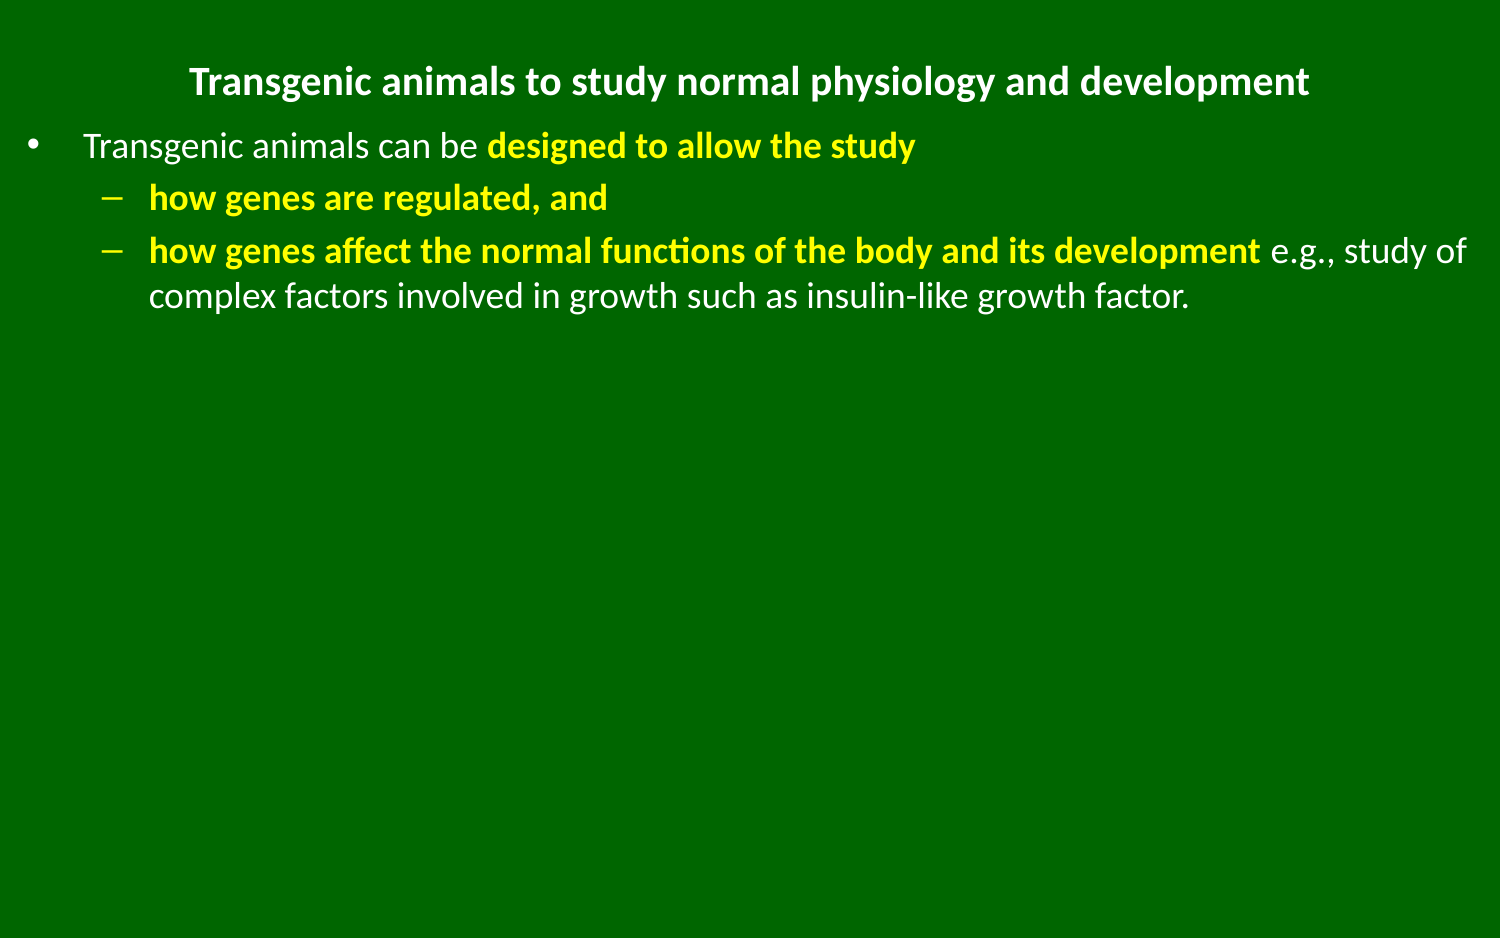

# Transgenic animals to study normal physiology and development
Transgenic animals can be designed to allow the study
how genes are regulated, and
how genes affect the normal functions of the body and its development e.g., study of complex factors involved in growth such as insulin-like growth factor.